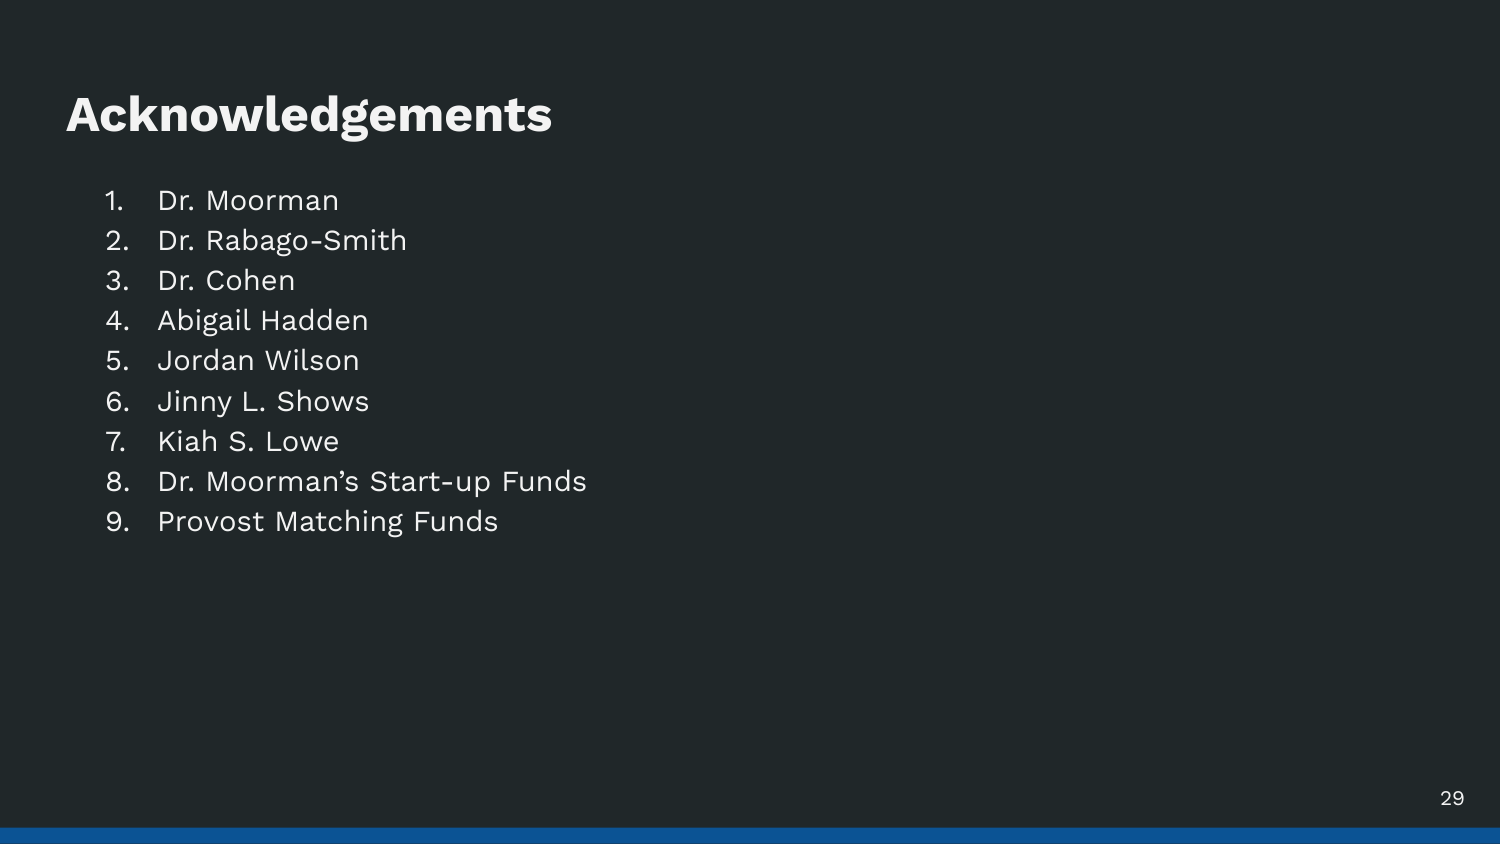

# Acknowledgements
Dr. Moorman
Dr. Rabago-Smith
Dr. Cohen
Abigail Hadden
Jordan Wilson
Jinny L. Shows
Kiah S. Lowe
Dr. Moorman’s Start-up Funds
Provost Matching Funds

29